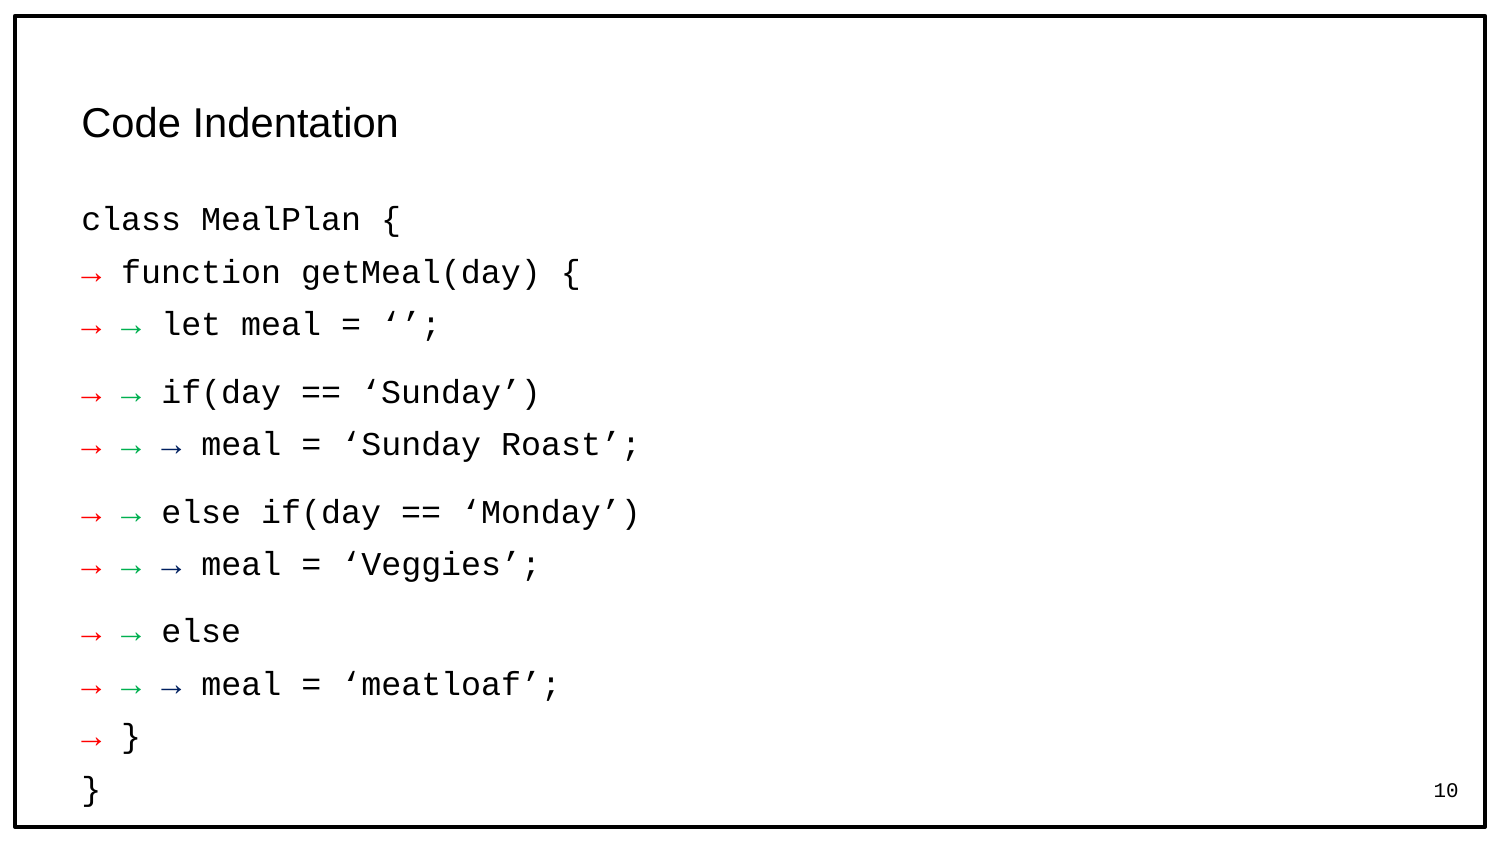

# Code Indentation
class MealPlan {
→ function getMeal(day) {
→ → let meal = ‘’;

→ → if(day == ‘Sunday’)
→ → → meal = ‘Sunday Roast’;

→ → else if(day == ‘Monday’)
→ → → meal = ‘Veggies’;

→ → else
→ → → meal = ‘meatloaf’;
→ }
}
10